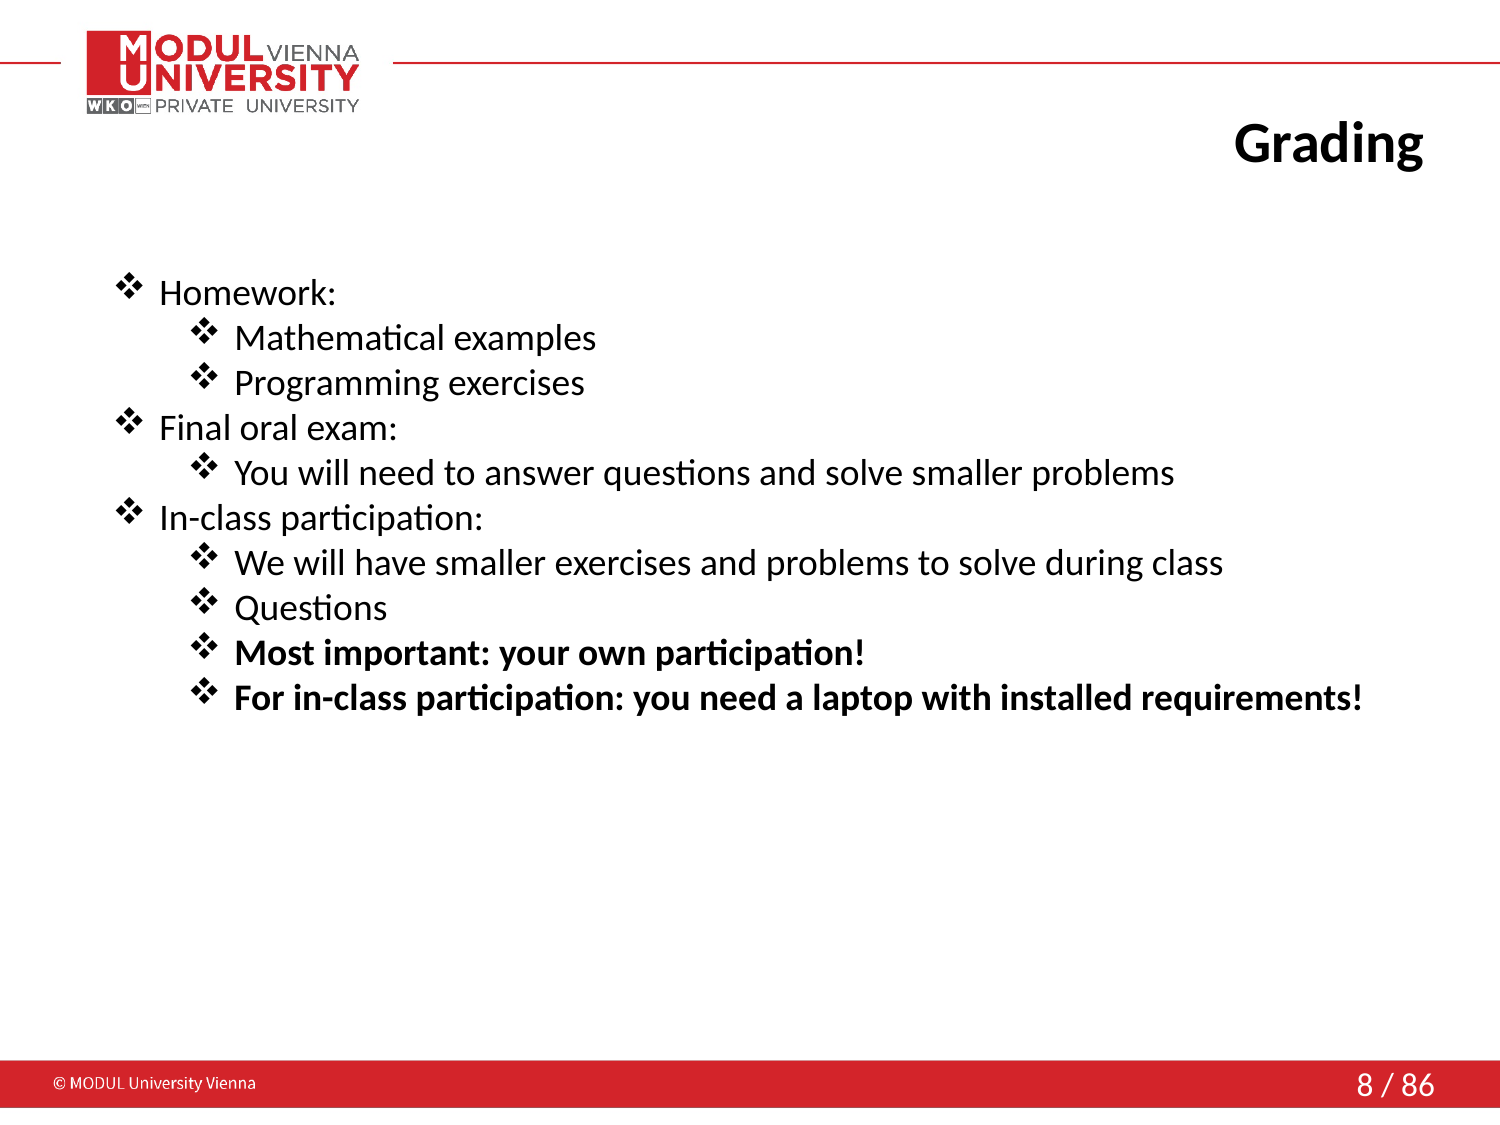

# Grading
Homework:
Mathematical examples
Programming exercises
Final oral exam:
You will need to answer questions and solve smaller problems
In-class participation:
We will have smaller exercises and problems to solve during class
Questions
Most important: your own participation!
For in-class participation: you need a laptop with installed requirements!